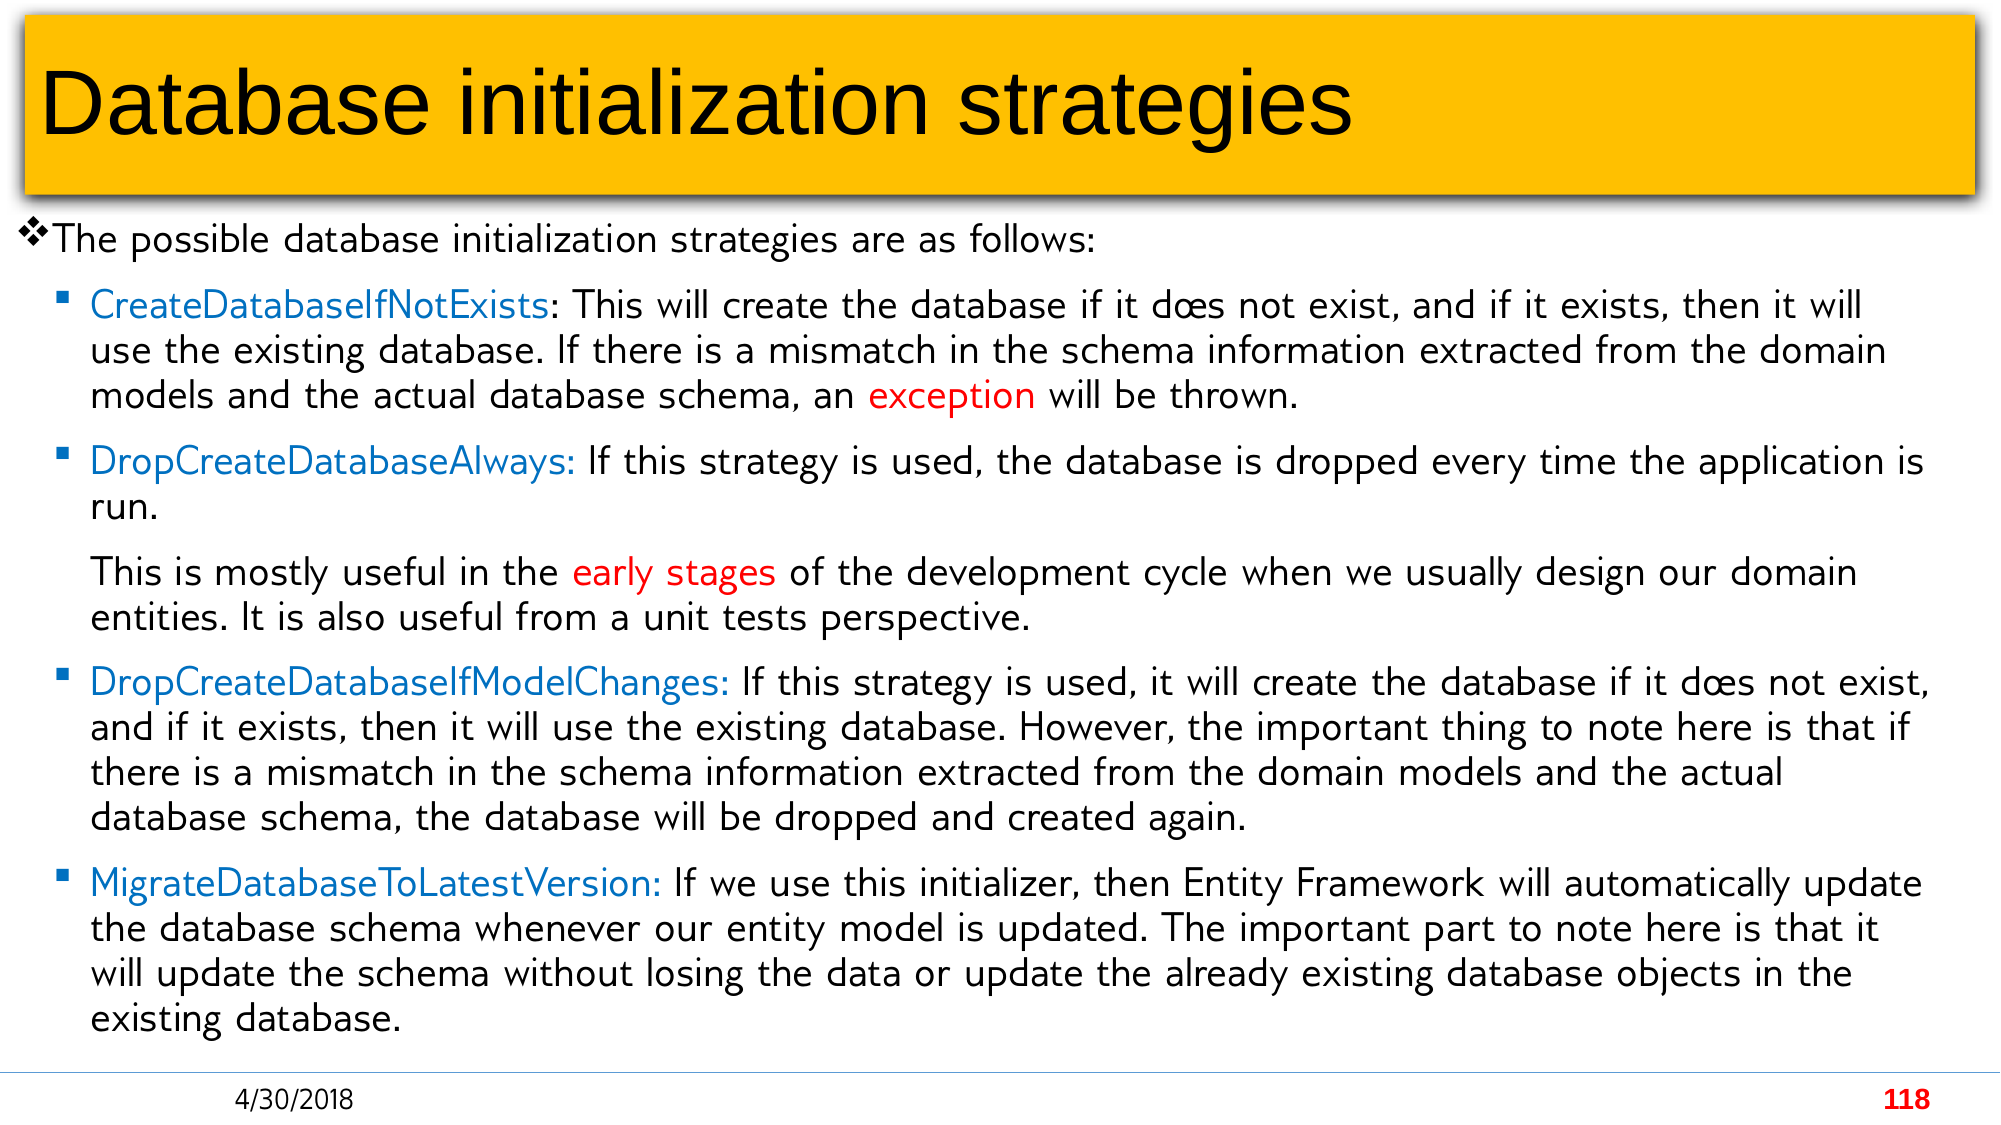

# Database initialization strategies

The possible database initialization strategies are as follows:
CreateDatabaseIfNotExists: This will create the database if it does not exist, and if it exists, then it will use the existing database. If there is a mismatch in the schema information extracted from the domain models and the actual database schema, an exception will be thrown.
DropCreateDatabaseAlways: If this strategy is used, the database is dropped every time the application is run.
This is mostly useful in the early stages of the development cycle when we usually design our domain entities. It is also useful from a unit tests perspective.
DropCreateDatabaseIfModelChanges: If this strategy is used, it will create the database if it does not exist, and if it exists, then it will use the existing database. However, the important thing to note here is that if there is a mismatch in the schema information extracted from the domain models and the actual database schema, the database will be dropped and created again.
MigrateDatabaseToLatestVersion: If we use this initializer, then Entity Framework will automatically update the database schema whenever our entity model is updated. The important part to note here is that it will update the schema without losing the data or update the already existing database objects in the existing database.
4/30/2018
118